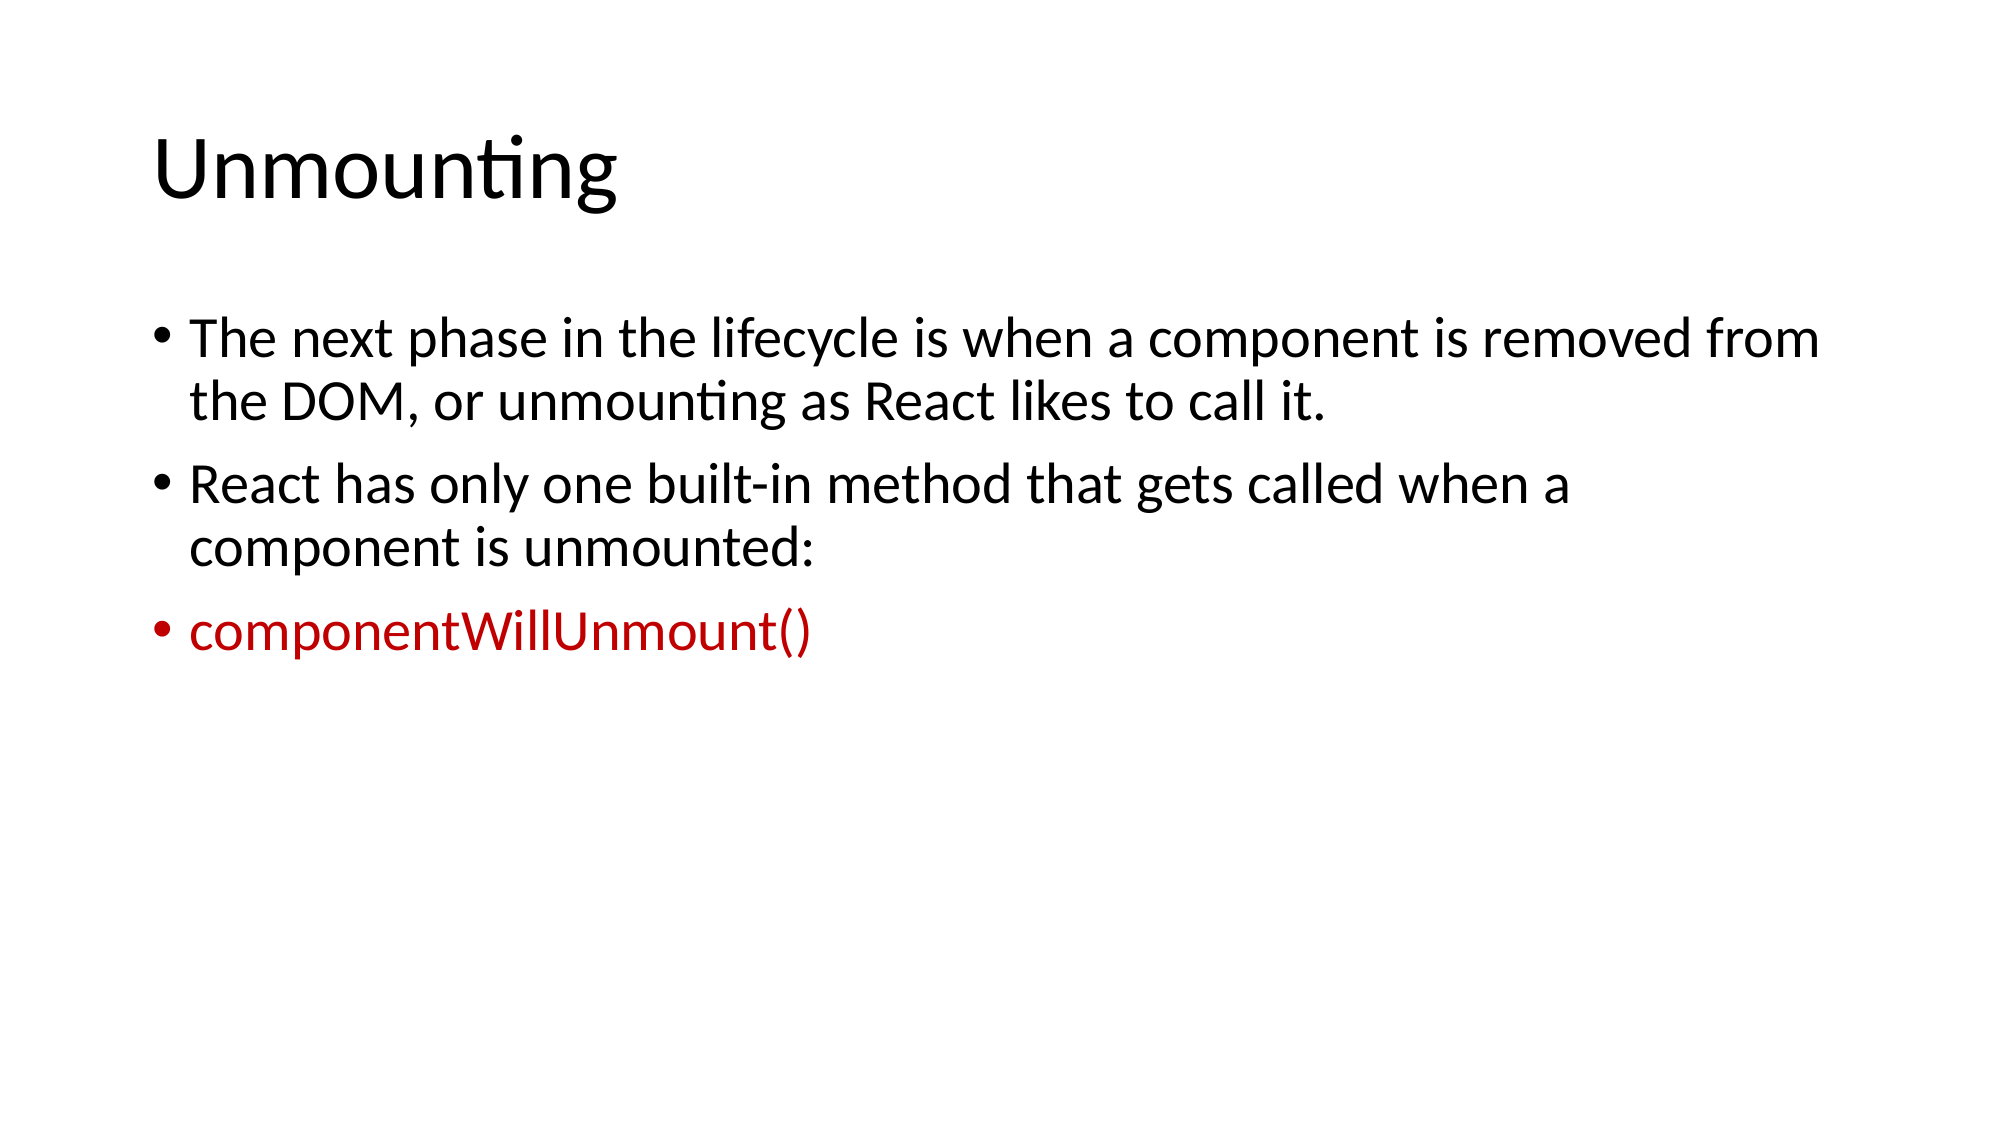

# Unmounting
The next phase in the lifecycle is when a component is removed from the DOM, or unmounting as React likes to call it.
React has only one built-in method that gets called when a component is unmounted:
componentWillUnmount()